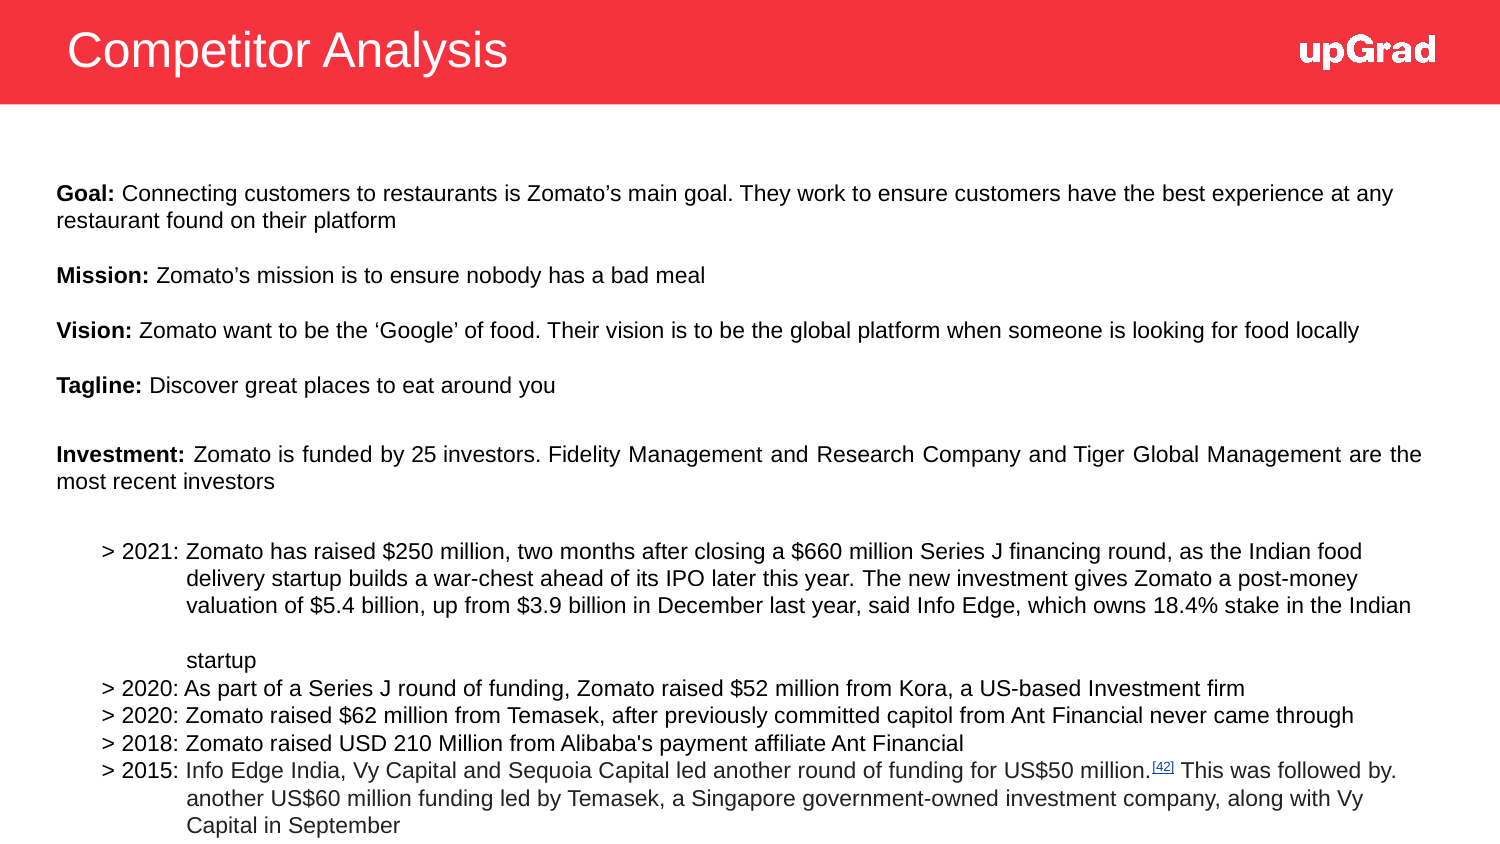

# Competitor Analysis
Goal: Connecting customers to restaurants is Zomato’s main goal. They work to ensure customers have the best experience at any restaurant found on their platform

Mission: Zomato’s mission is to ensure nobody has a bad meal

Vision: Zomato want to be the ‘Google’ of food. Their vision is to be the global platform when someone is looking for food locally

Tagline: Discover great places to eat around you
Investment: Zomato is funded by 25 investors. Fidelity Management and Research Company and Tiger Global Management are the most recent investors
       > 2021: Zomato has raised $250 million, two months after closing a $660 million Series J financing round, as the Indian food
                    delivery startup builds a war-chest ahead of its IPO later this year. The new investment gives Zomato a post-money
                    valuation of $5.4 billion, up from $3.9 billion in December last year, said Info Edge, which owns 18.4% stake in the Indian
                    startup
       > 2020: As part of a Series J round of funding, Zomato raised $52 million from Kora, a US-based Investment firm
       > 2020: Zomato raised $62 million from Temasek, after previously committed capitol from Ant Financial never came through
       > 2018: Zomato raised USD 210 Million from Alibaba's payment affiliate Ant Financial
       > 2015: Info Edge India, Vy Capital and Sequoia Capital led another round of funding for US$50 million.[42] This was followed by.
                    another US$60 million funding led by Temasek, a Singapore government-owned investment company, along with Vy
                    Capital in September